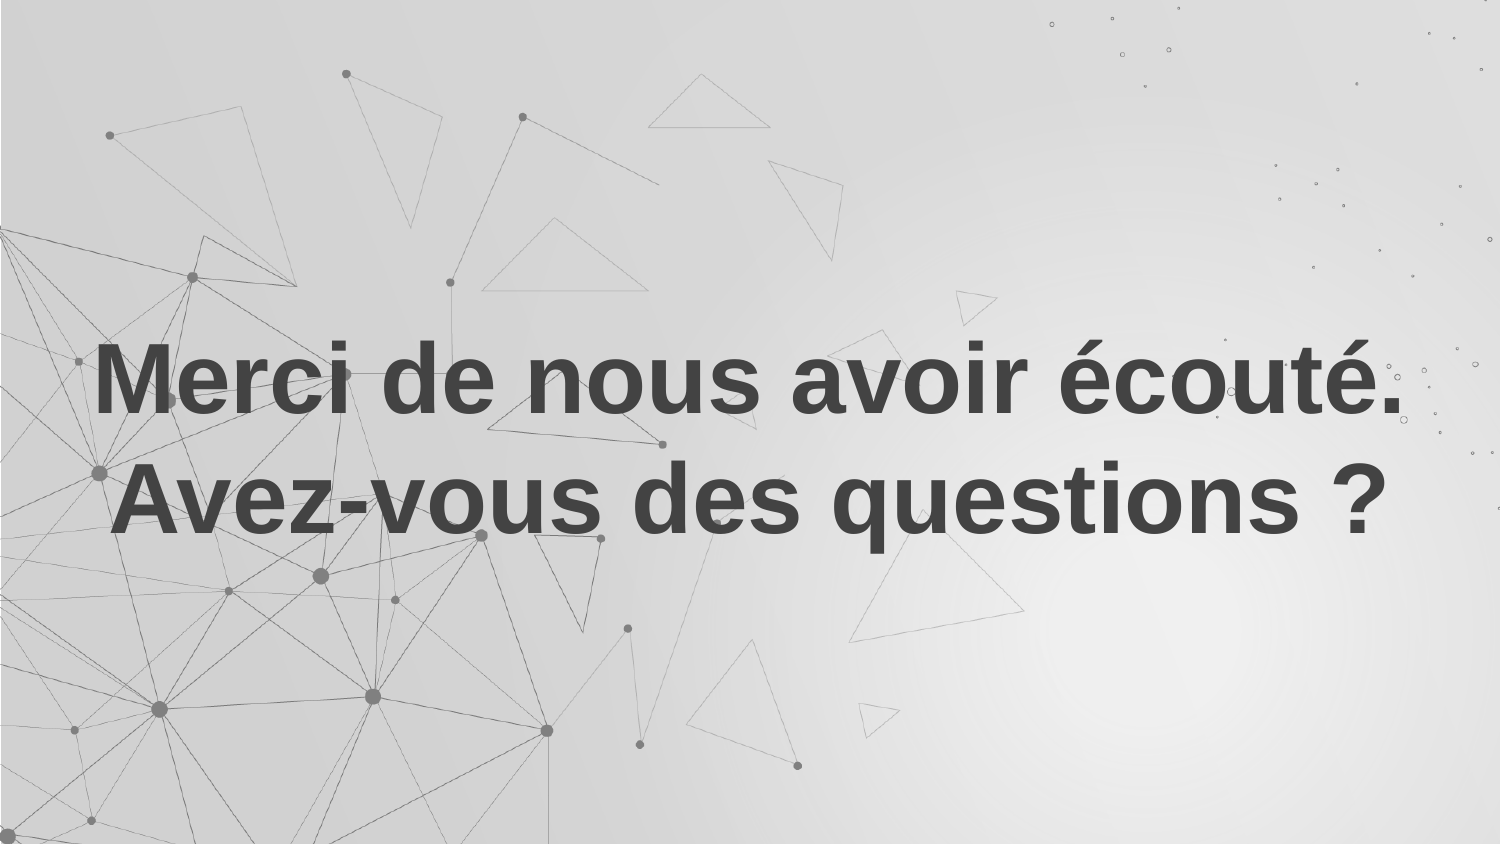

# Merci de nous avoir écouté.
Avez-vous des questions ?